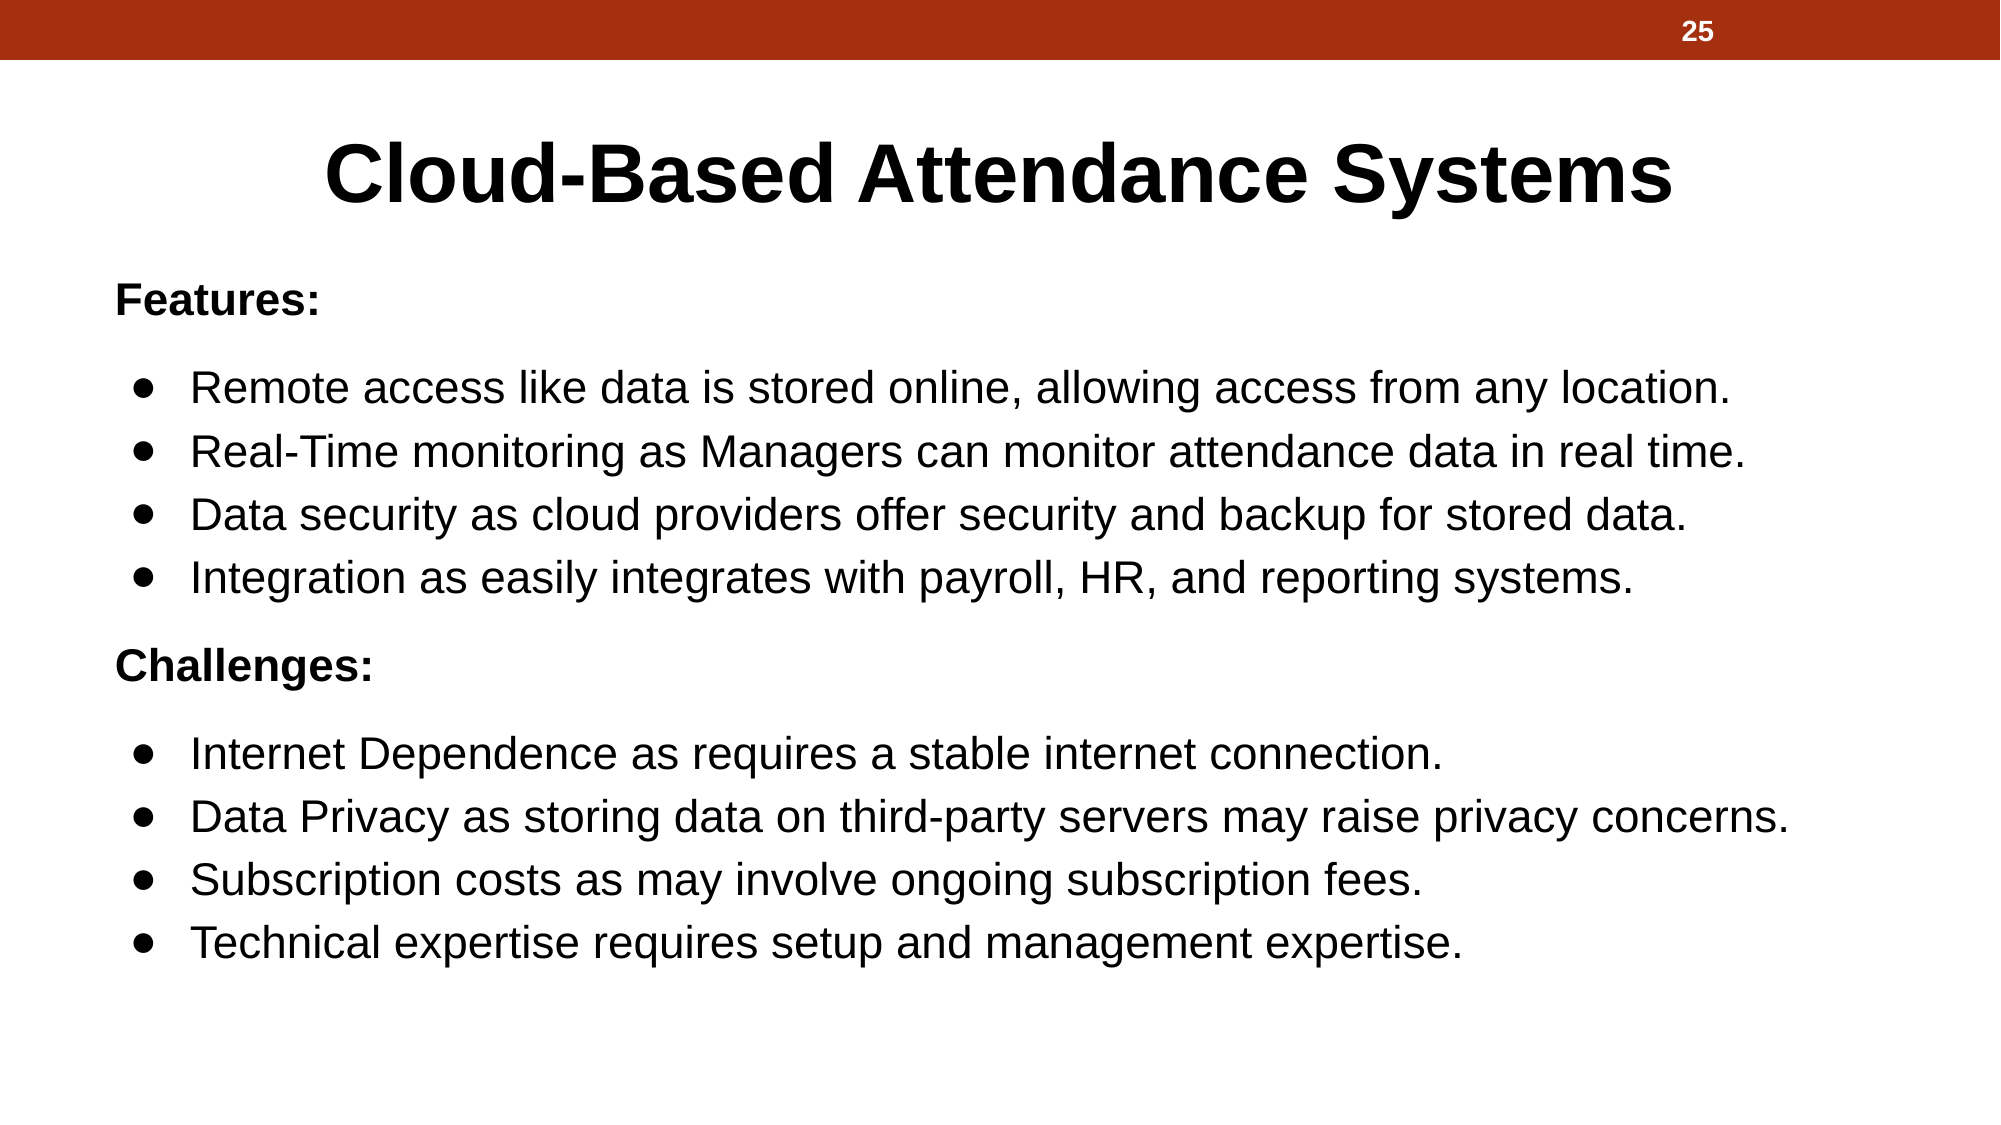

25
# Cloud-Based Attendance Systems
Features:
Remote access like data is stored online, allowing access from any location.
Real-Time monitoring as Managers can monitor attendance data in real time.
Data security as cloud providers offer security and backup for stored data.
Integration as easily integrates with payroll, HR, and reporting systems.
Challenges:
Internet Dependence as requires a stable internet connection.
Data Privacy as storing data on third-party servers may raise privacy concerns.
Subscription costs as may involve ongoing subscription fees.
Technical expertise requires setup and management expertise.